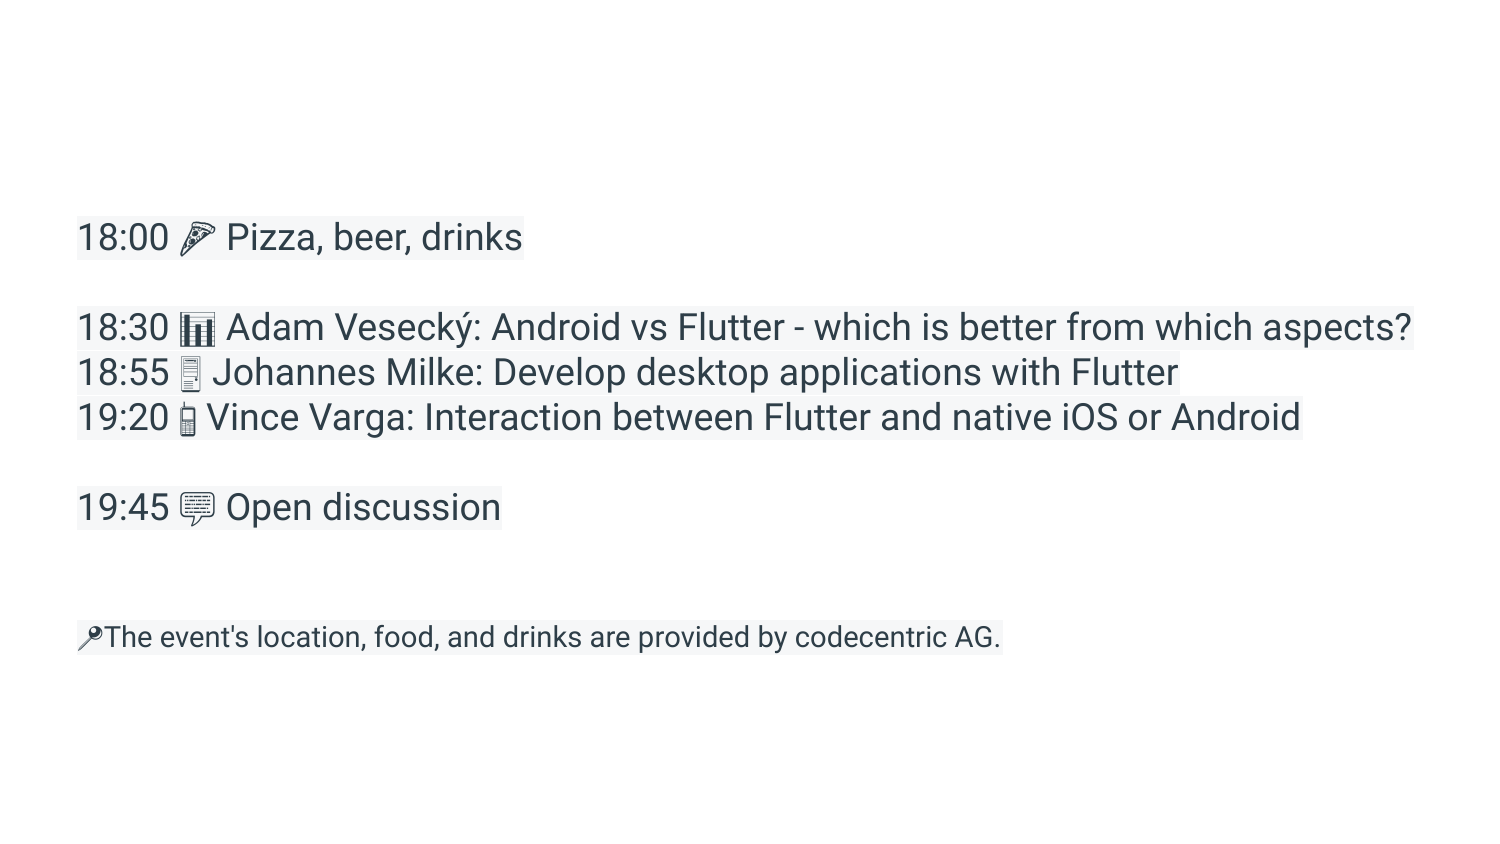

18:00 🍕 Pizza, beer, drinks

18:30 📊 Adam Vesecký: Android vs Flutter - which is better from which aspects?
18:55 🖥️ Johannes Milke: Develop desktop applications with Flutter
19:20 📱 Vince Varga: Interaction between Flutter and native iOS or Android

19:45 💬 Open discussion

📍The event's location, food, and drinks are provided by codecentric AG.